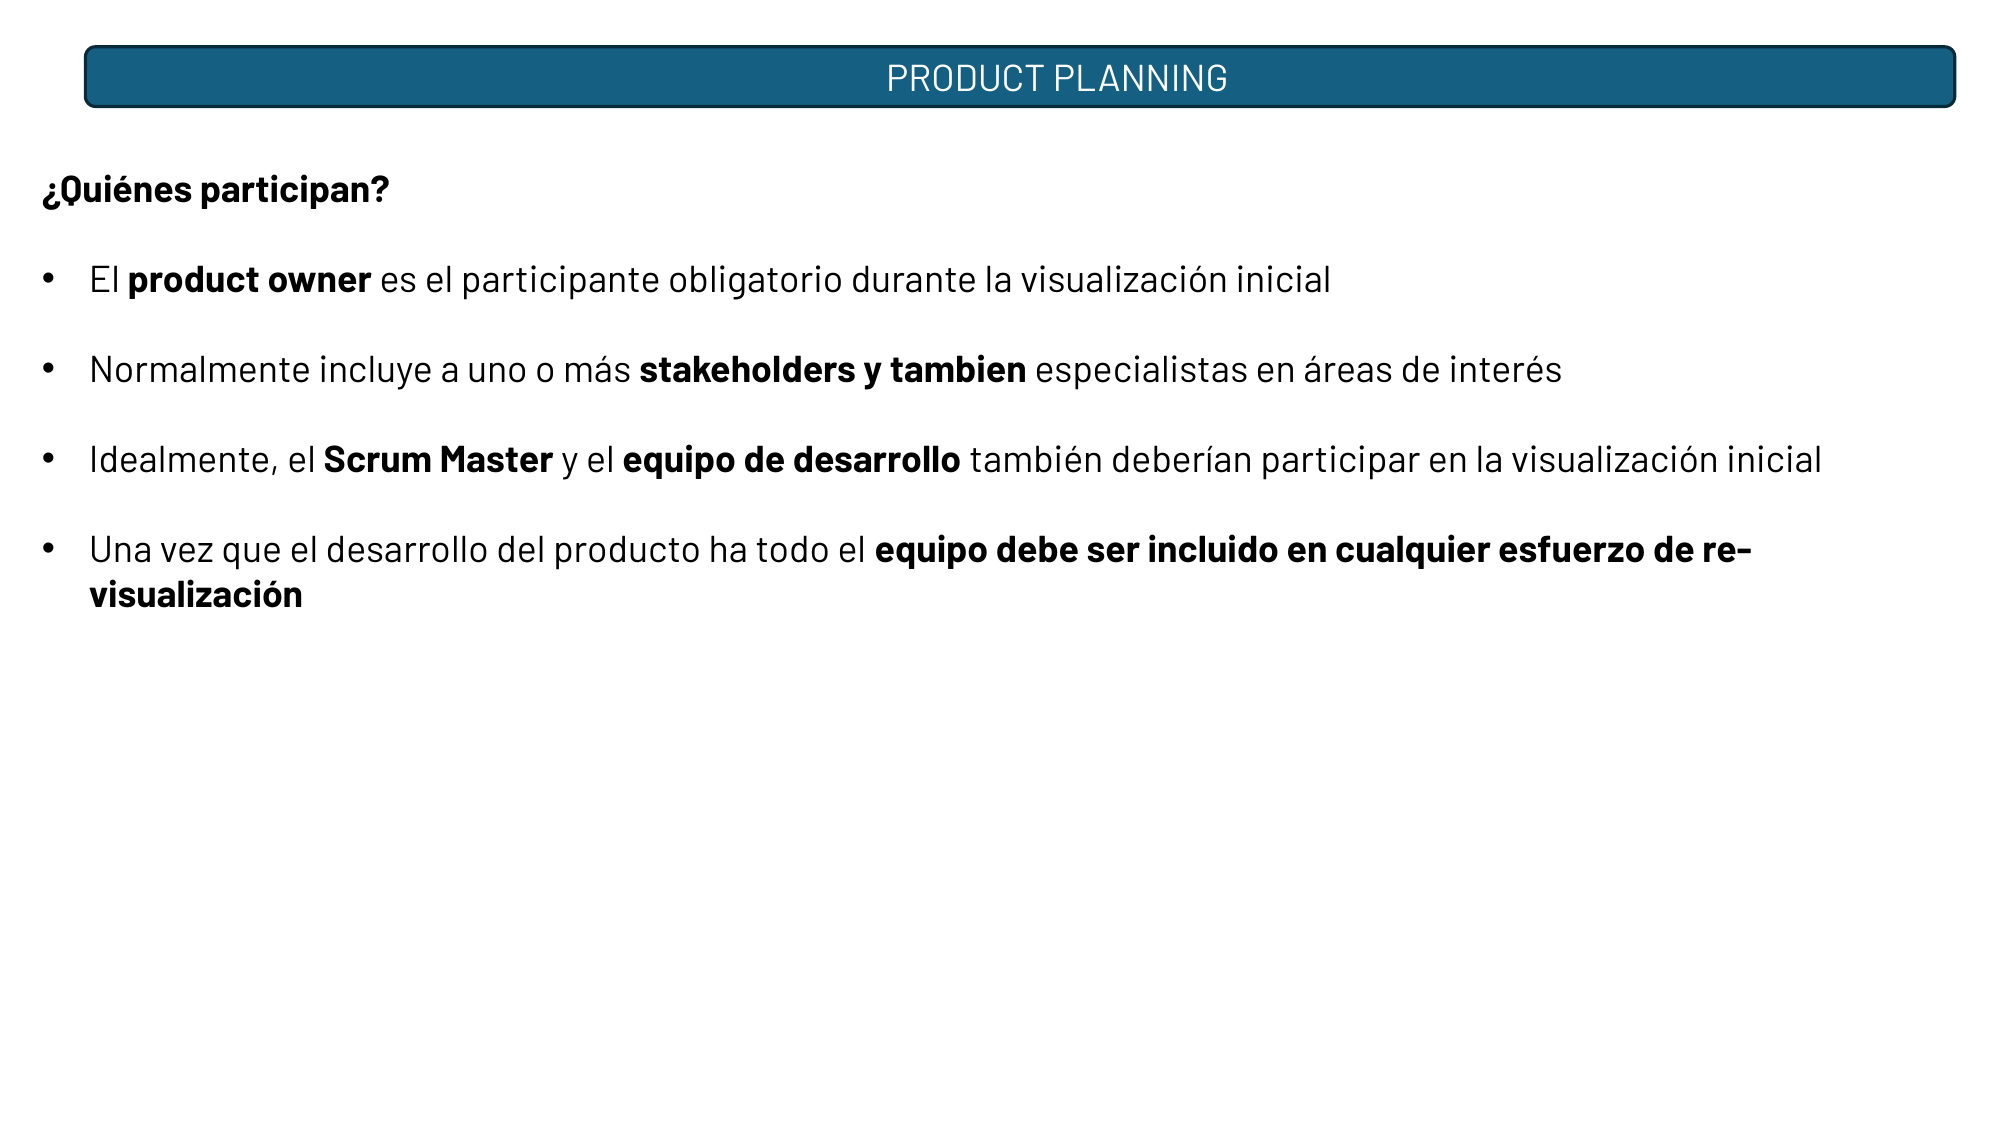

PRODUCT PLANNING

¿Quiénes participan?

El product owner es el participante obligatorio durante la visualización inicial

Normalmente incluye a uno o más stakeholders y tambien especialistas en áreas de interés

Idealmente, el Scrum Master y el equipo de desarrollo también deberían participar en la visualización inicial

Una vez que el desarrollo del producto ha todo el equipo debe ser incluido en cualquier esfuerzo de re-visualización